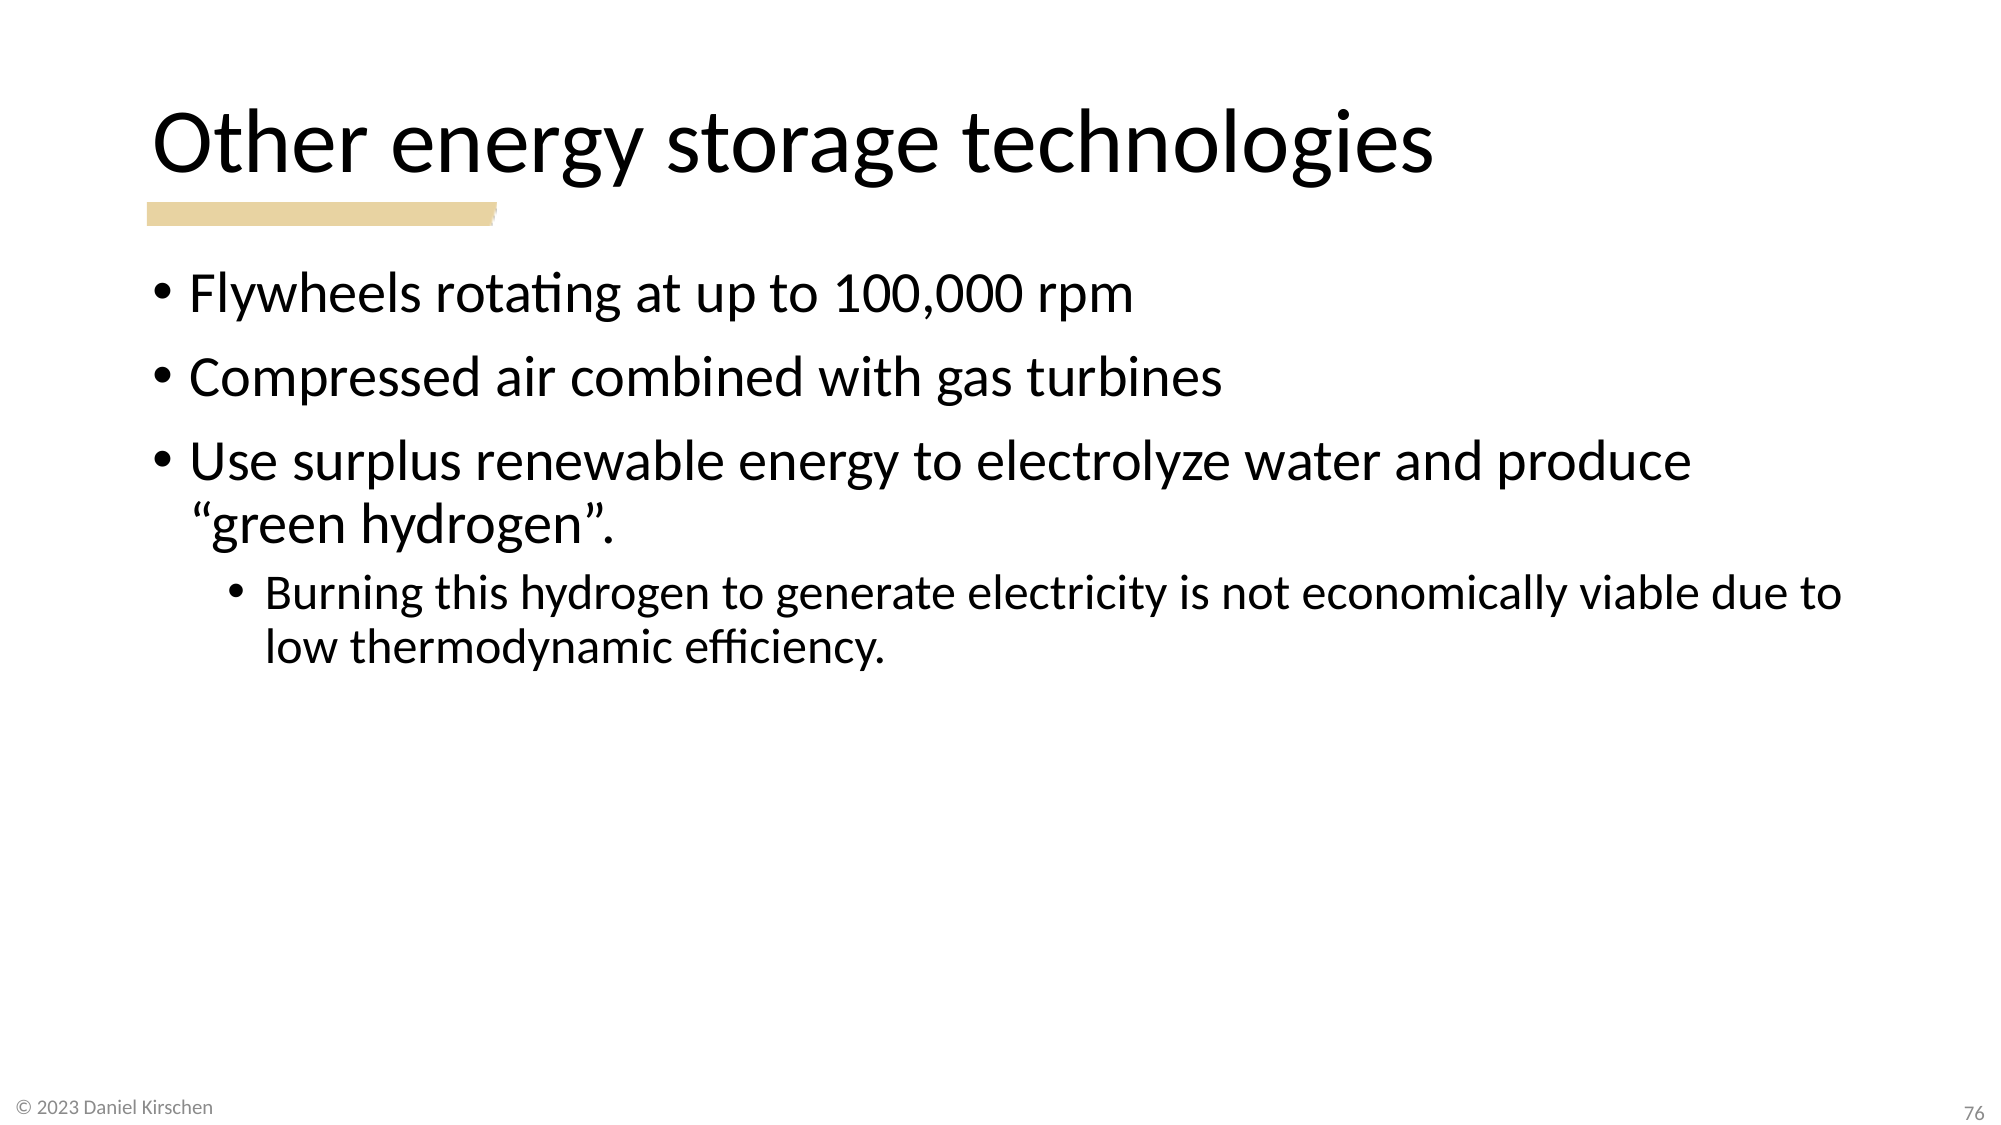

# Other energy storage technologies
Flywheels rotating at up to 100,000 rpm
Compressed air combined with gas turbines
Use surplus renewable energy to electrolyze water and produce “green hydrogen”.
Burning this hydrogen to generate electricity is not economically viable due to low thermodynamic efficiency.
© 2023 Daniel Kirschen
76